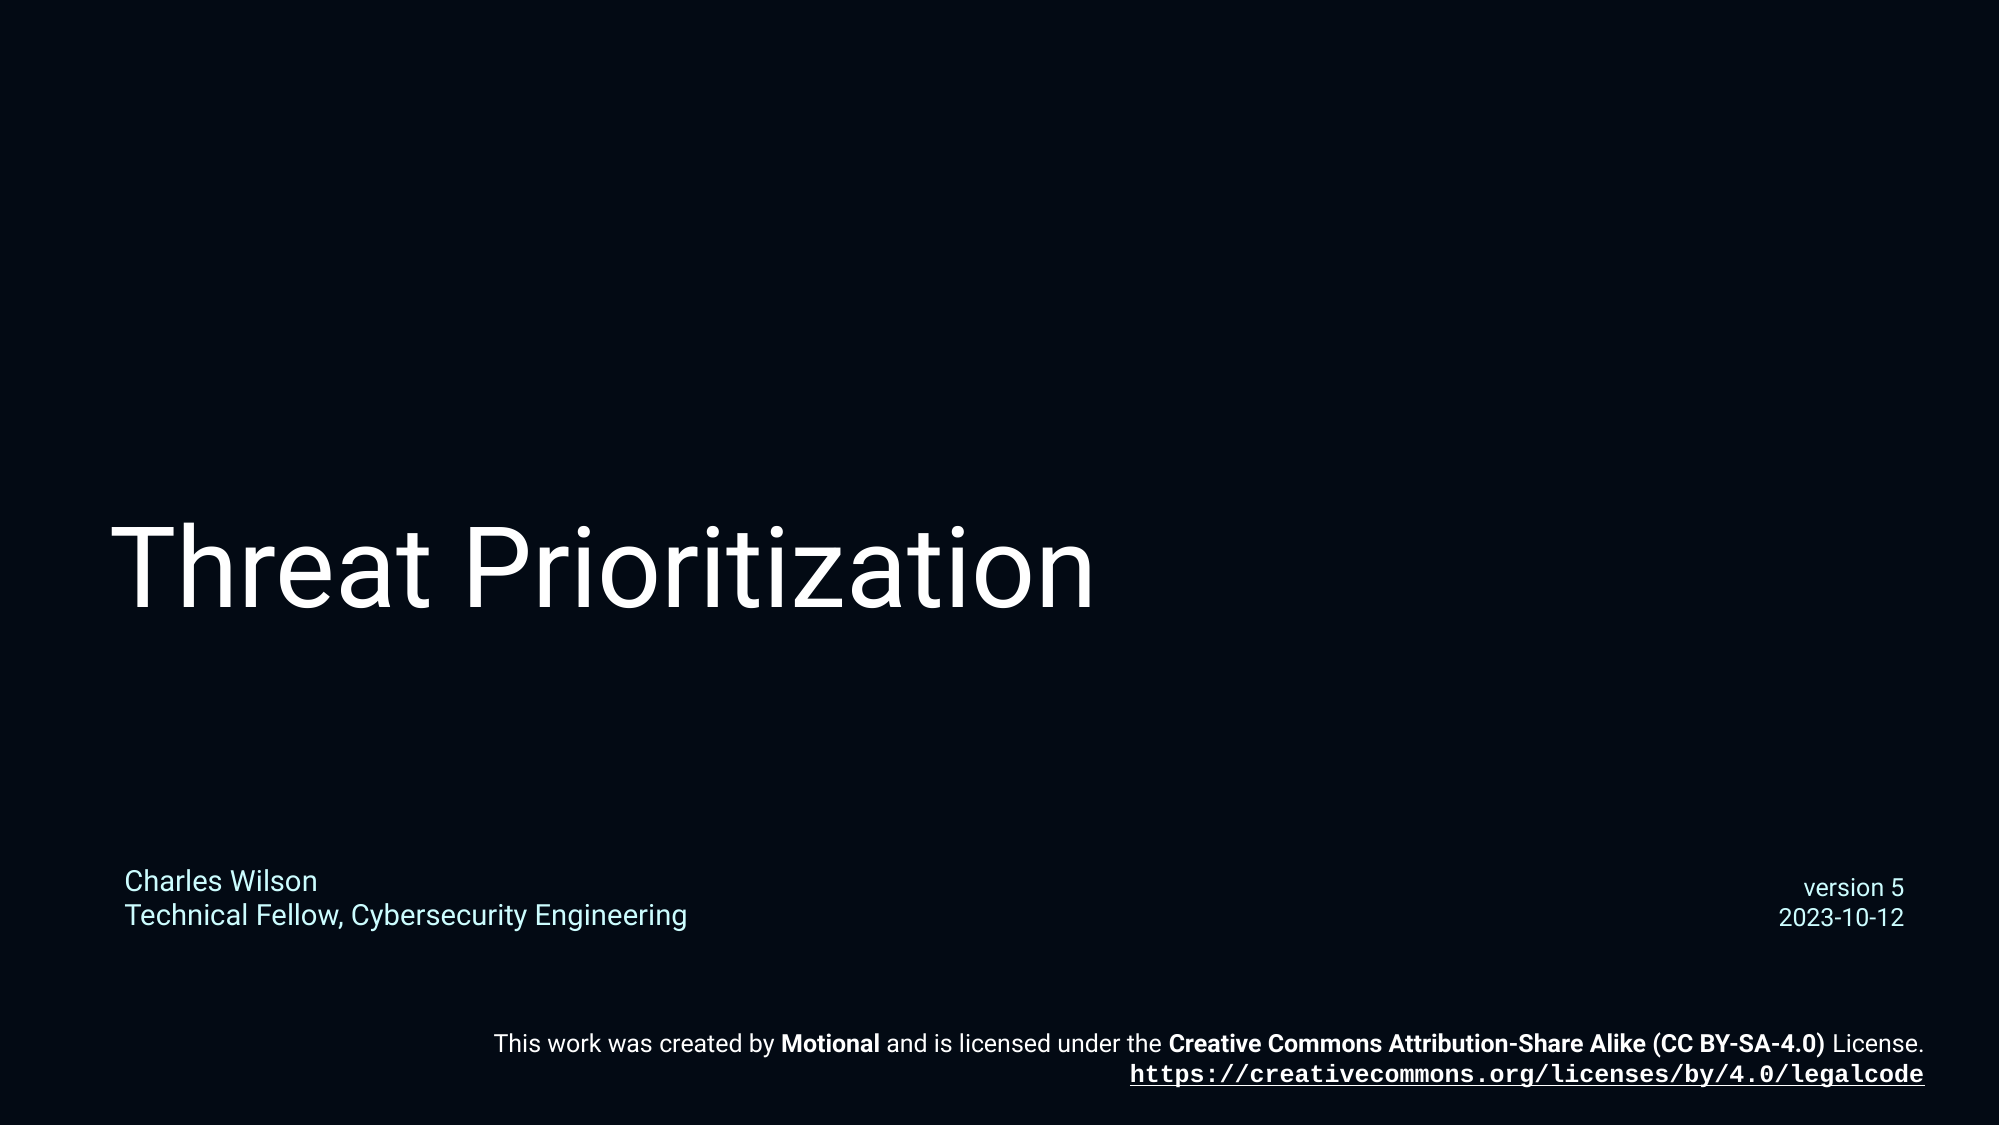

# Threat Prioritization
Charles Wilson
Technical Fellow, Cybersecurity Engineering
version 5
2023-10-12